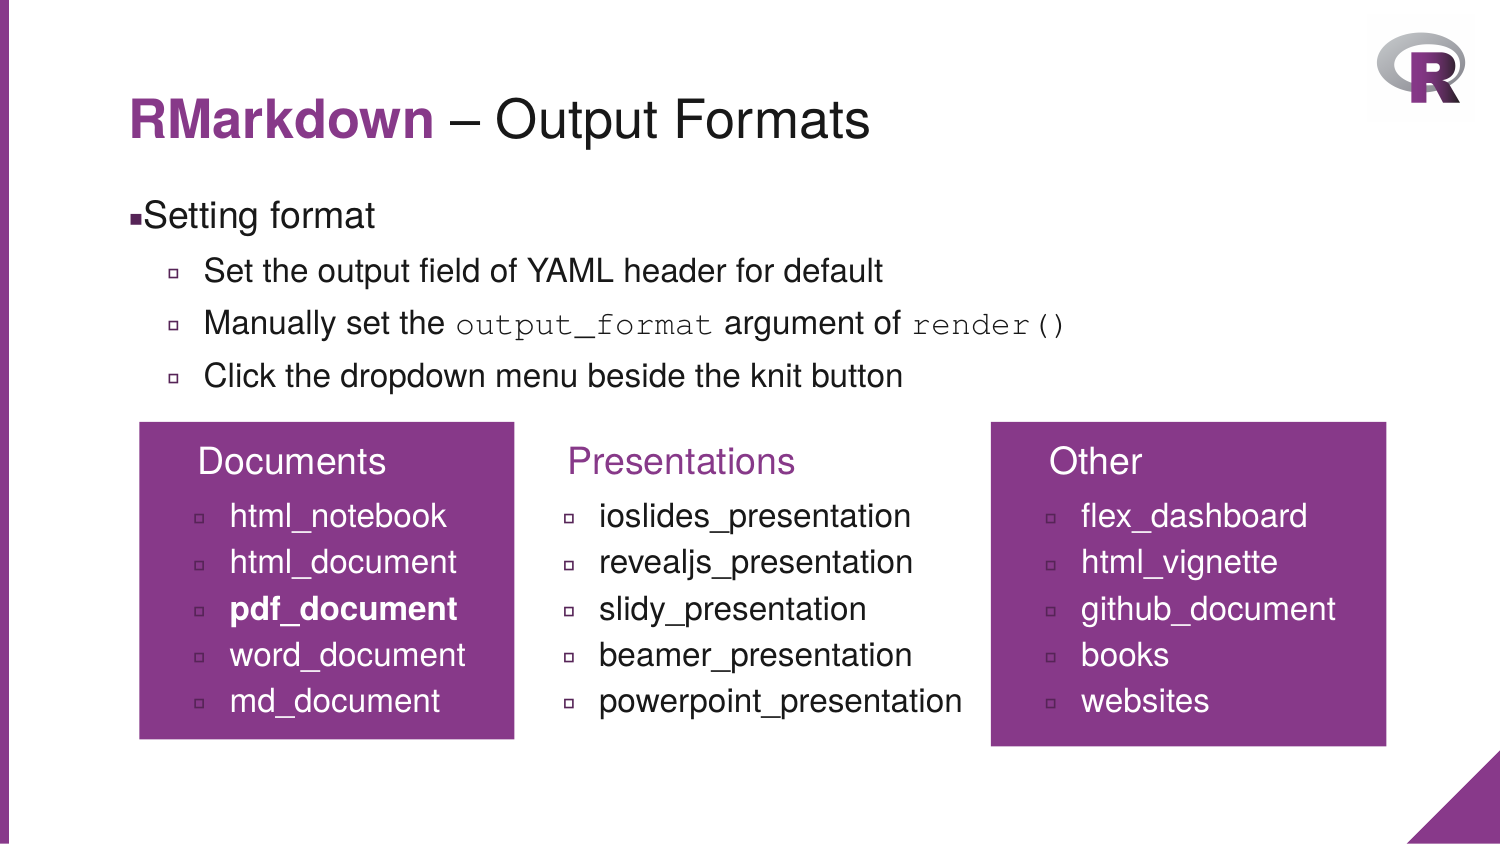

# RMarkdown – Output Formats
Setting format
Set the output field of YAML header for default
Manually set the output_format argument of render()
Click the dropdown menu beside the knit button
    Documents
html_notebook
html_document
pdf_document
word_document
md_document
    Presentations
ioslides_presentation
revealjs_presentation
slidy_presentation
beamer_presentation
powerpoint_presentation
    Other
flex_dashboard
html_vignette
github_document
books
websites